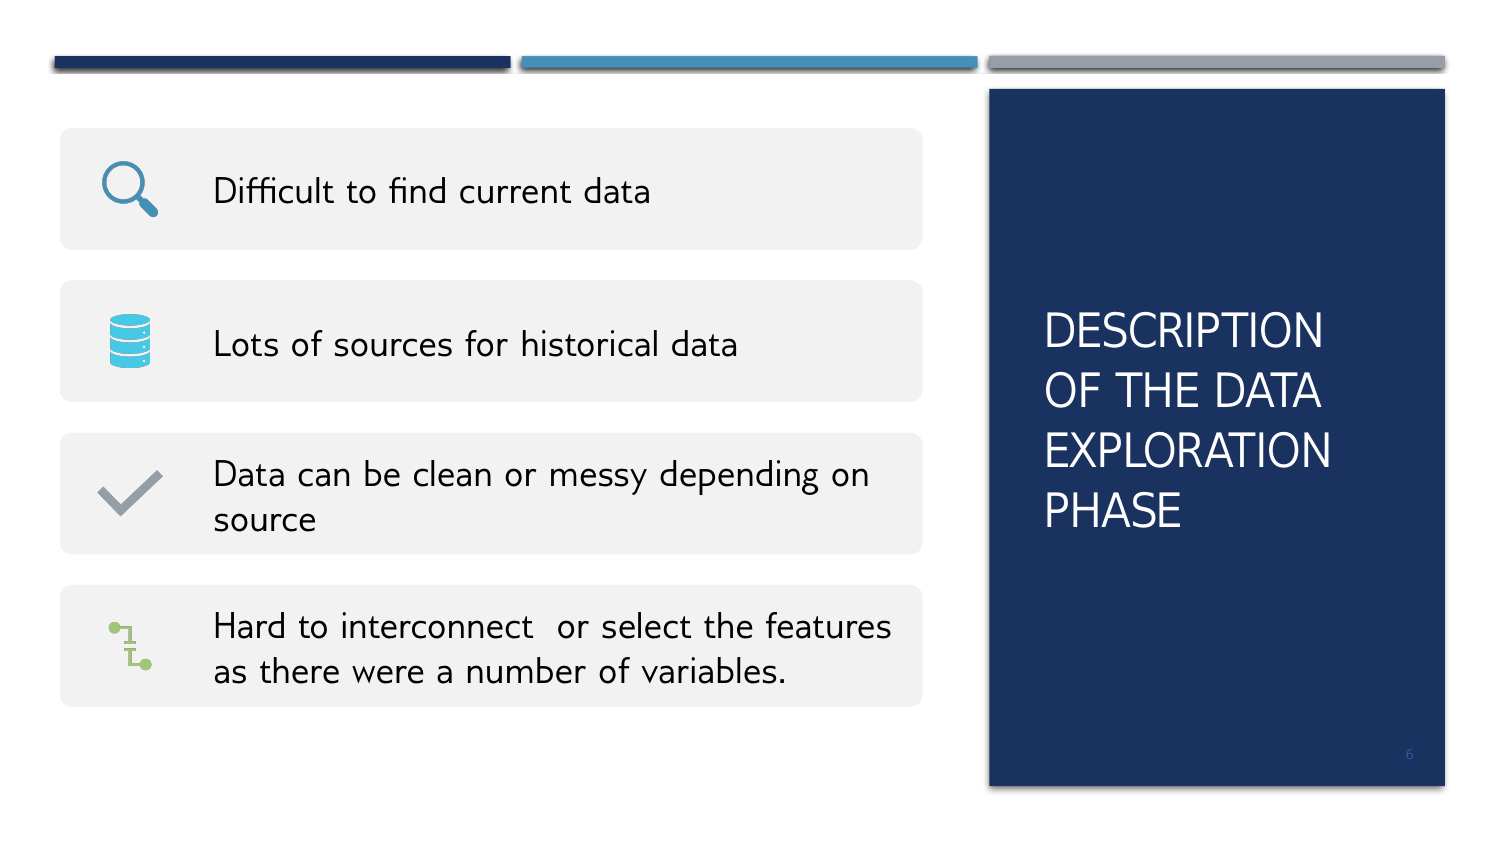

Difficult to find current data
Lots of sources for historical data
Data can be clean or messy depending on source
Hard to interconnect  or select the features as there were a number of variables.
# Description of the Data Exploration Phase
6